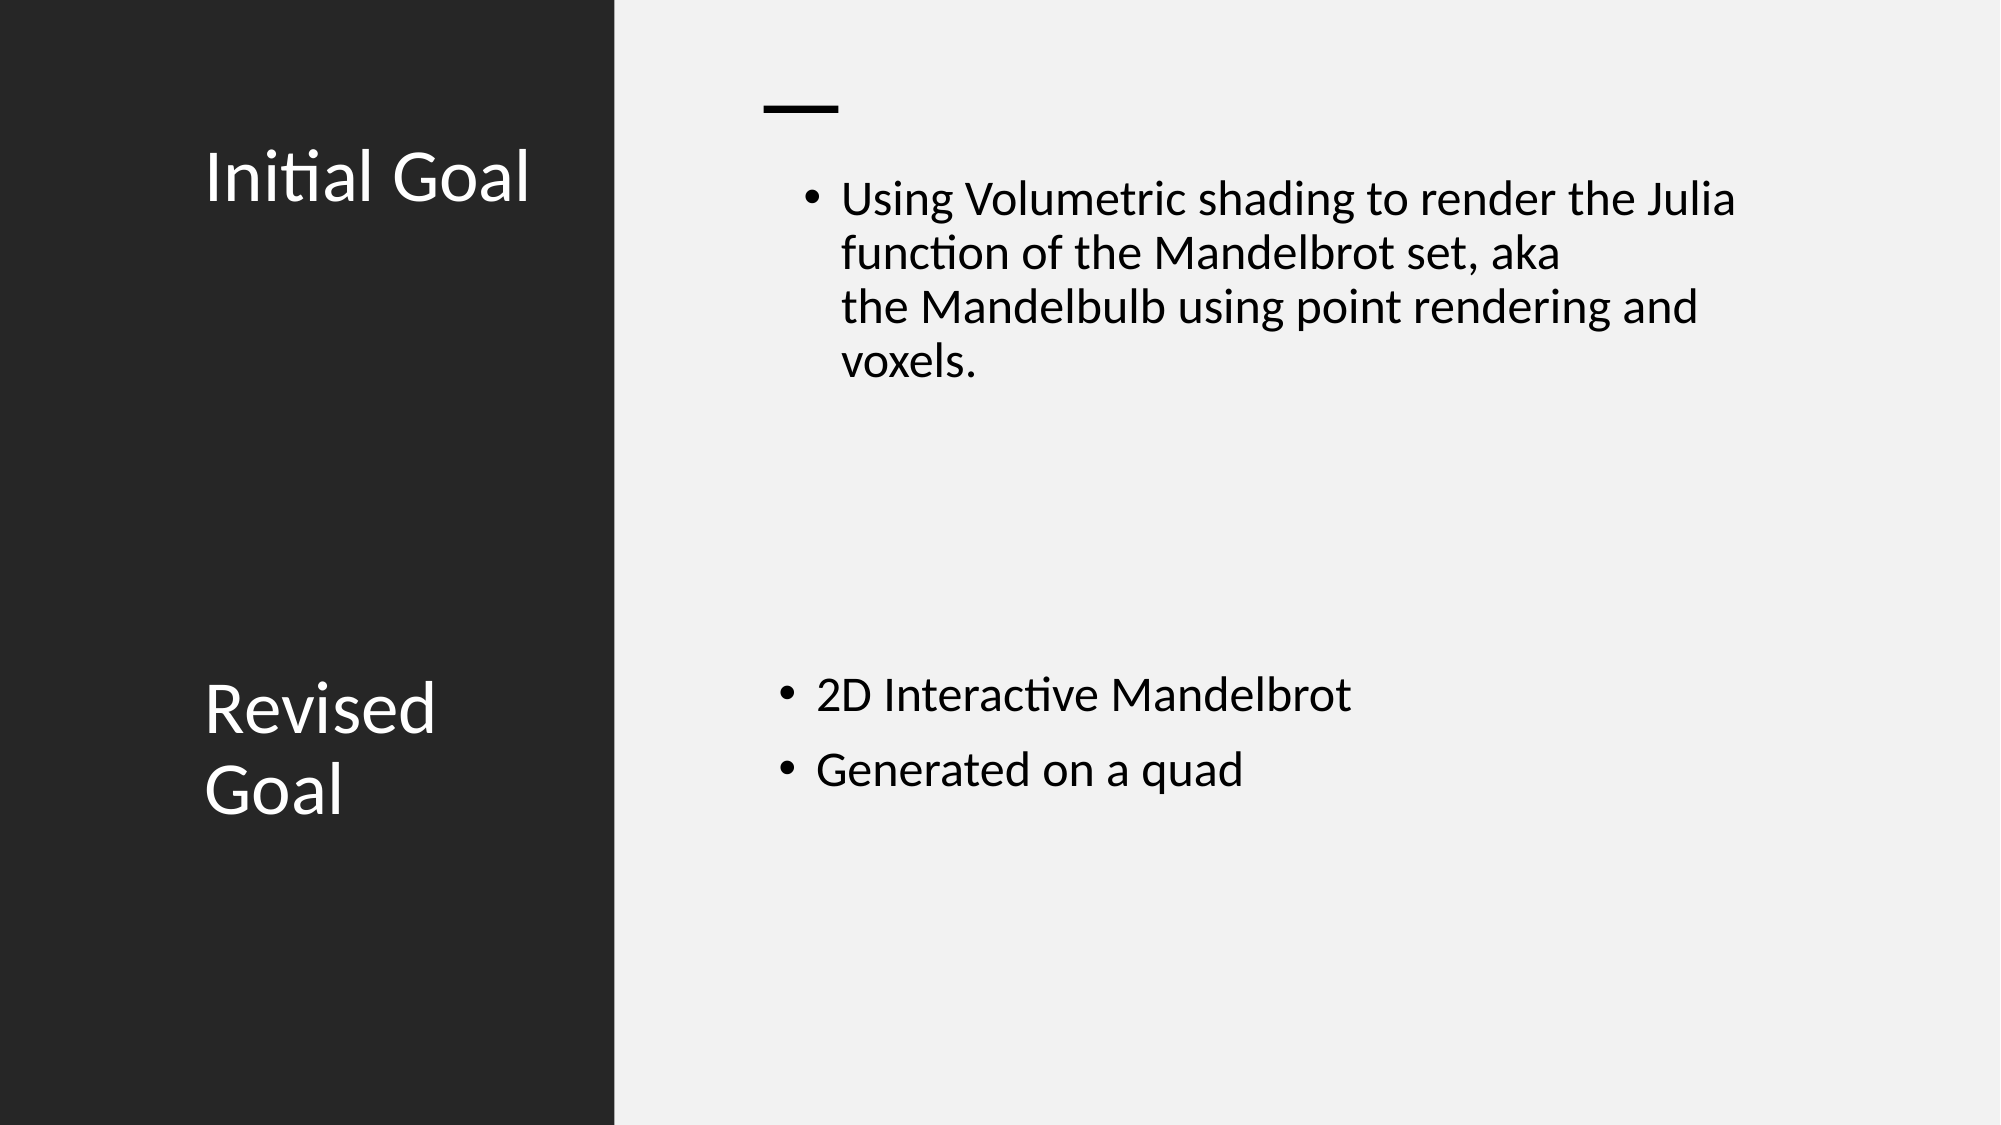

Initial Goal
Using Volumetric shading to render the Julia function of the Mandelbrot set, aka the Mandelbulb using point rendering and voxels.
# Revised Goal
2D Interactive Mandelbrot
Generated on a quad